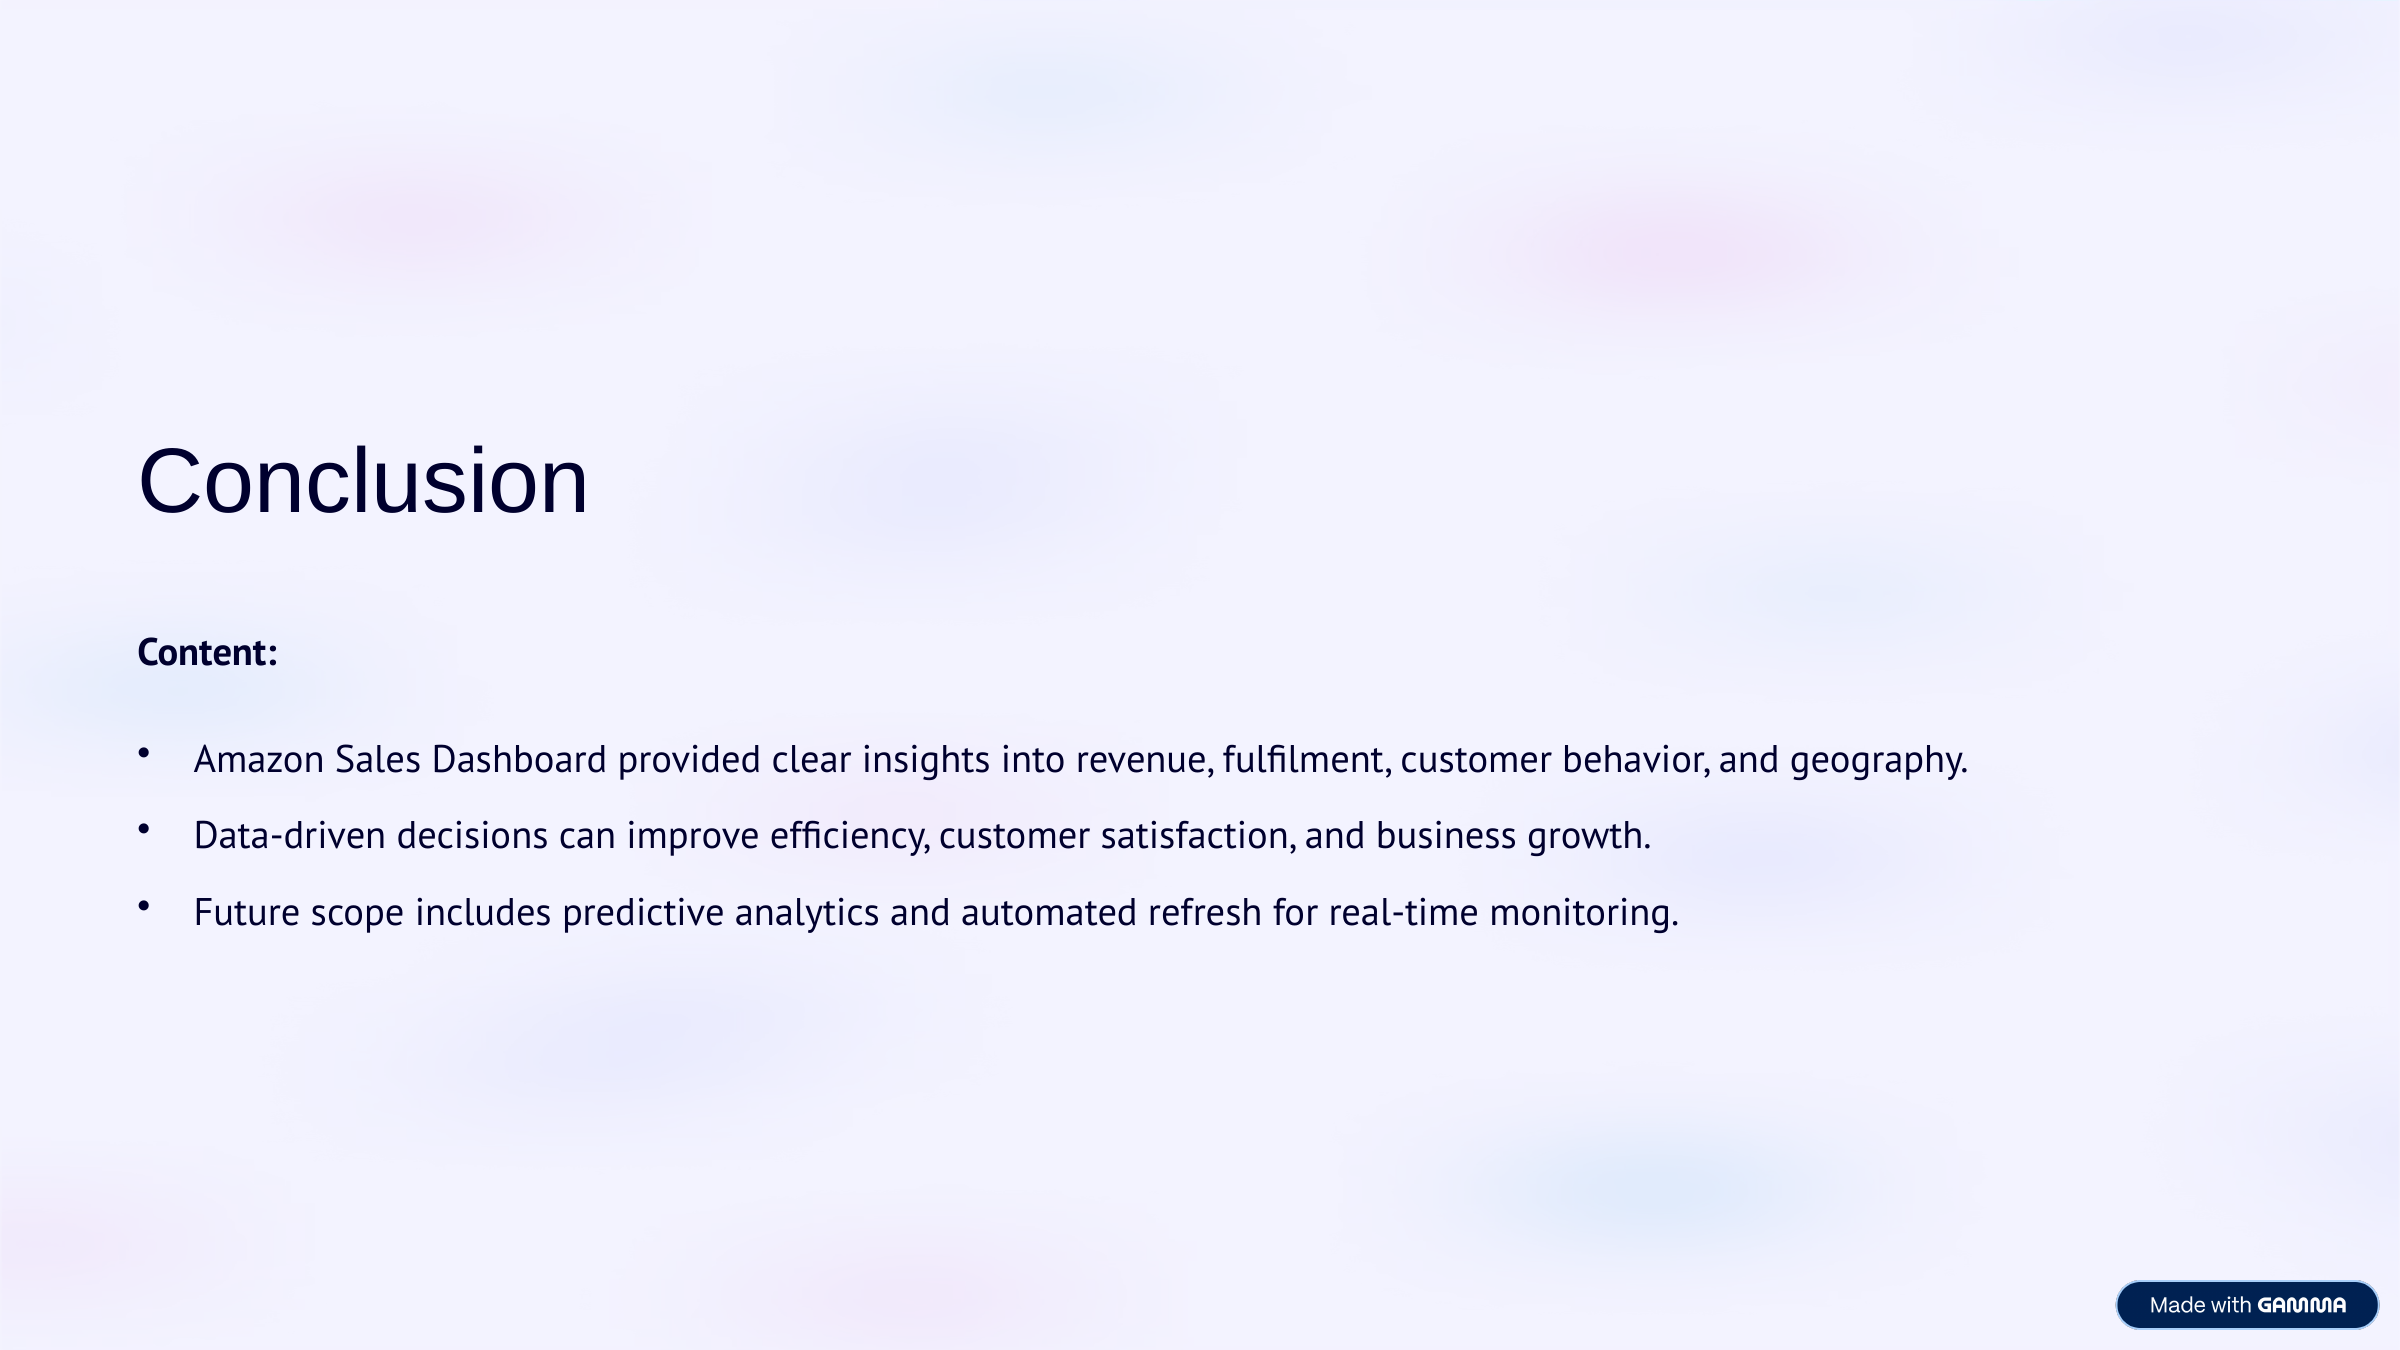

Conclusion
Content:
Amazon Sales Dashboard provided clear insights into revenue, fulfilment, customer behavior, and geography.
Data-driven decisions can improve efficiency, customer satisfaction, and business growth.
Future scope includes predictive analytics and automated refresh for real-time monitoring.